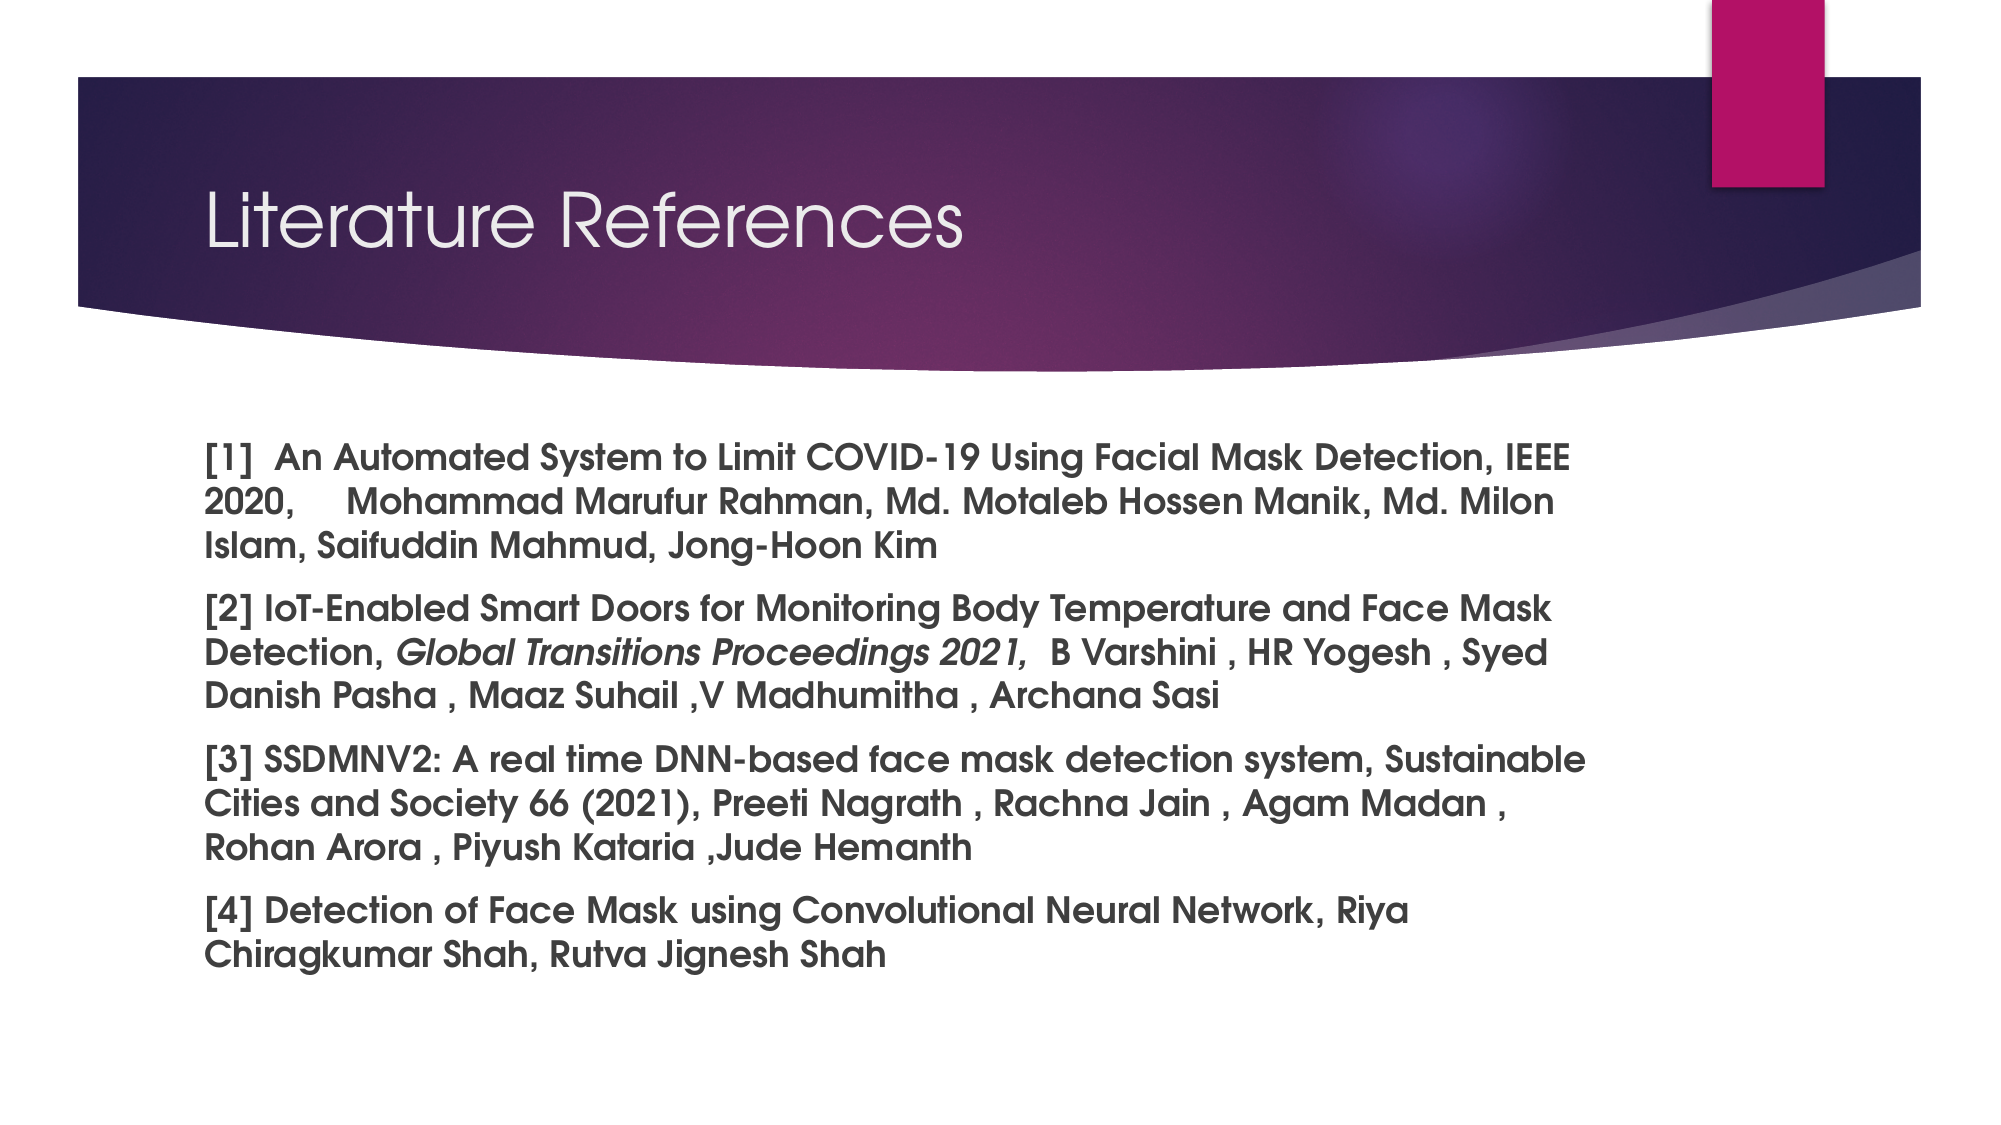

# Literature References
[1]  An Automated System to Limit COVID-19 Using Facial Mask Detection, IEEE 2020,     Mohammad Marufur Rahman, Md. Motaleb Hossen Manik, Md. Milon Islam, Saifuddin Mahmud, Jong-Hoon Kim
[2] IoT-Enabled Smart Doors for Monitoring Body Temperature and Face Mask Detection, Global Transitions Proceedings 2021,  B Varshini , HR Yogesh , Syed Danish Pasha , Maaz Suhail ,V Madhumitha , Archana Sasi
[3] SSDMNV2: A real time DNN-based face mask detection system, Sustainable Cities and Society 66 (2021), Preeti Nagrath , Rachna Jain , Agam Madan , Rohan Arora , Piyush Kataria ,Jude Hemanth
[4] Detection of Face Mask using Convolutional Neural Network, Riya Chiragkumar Shah, Rutva Jignesh Shah